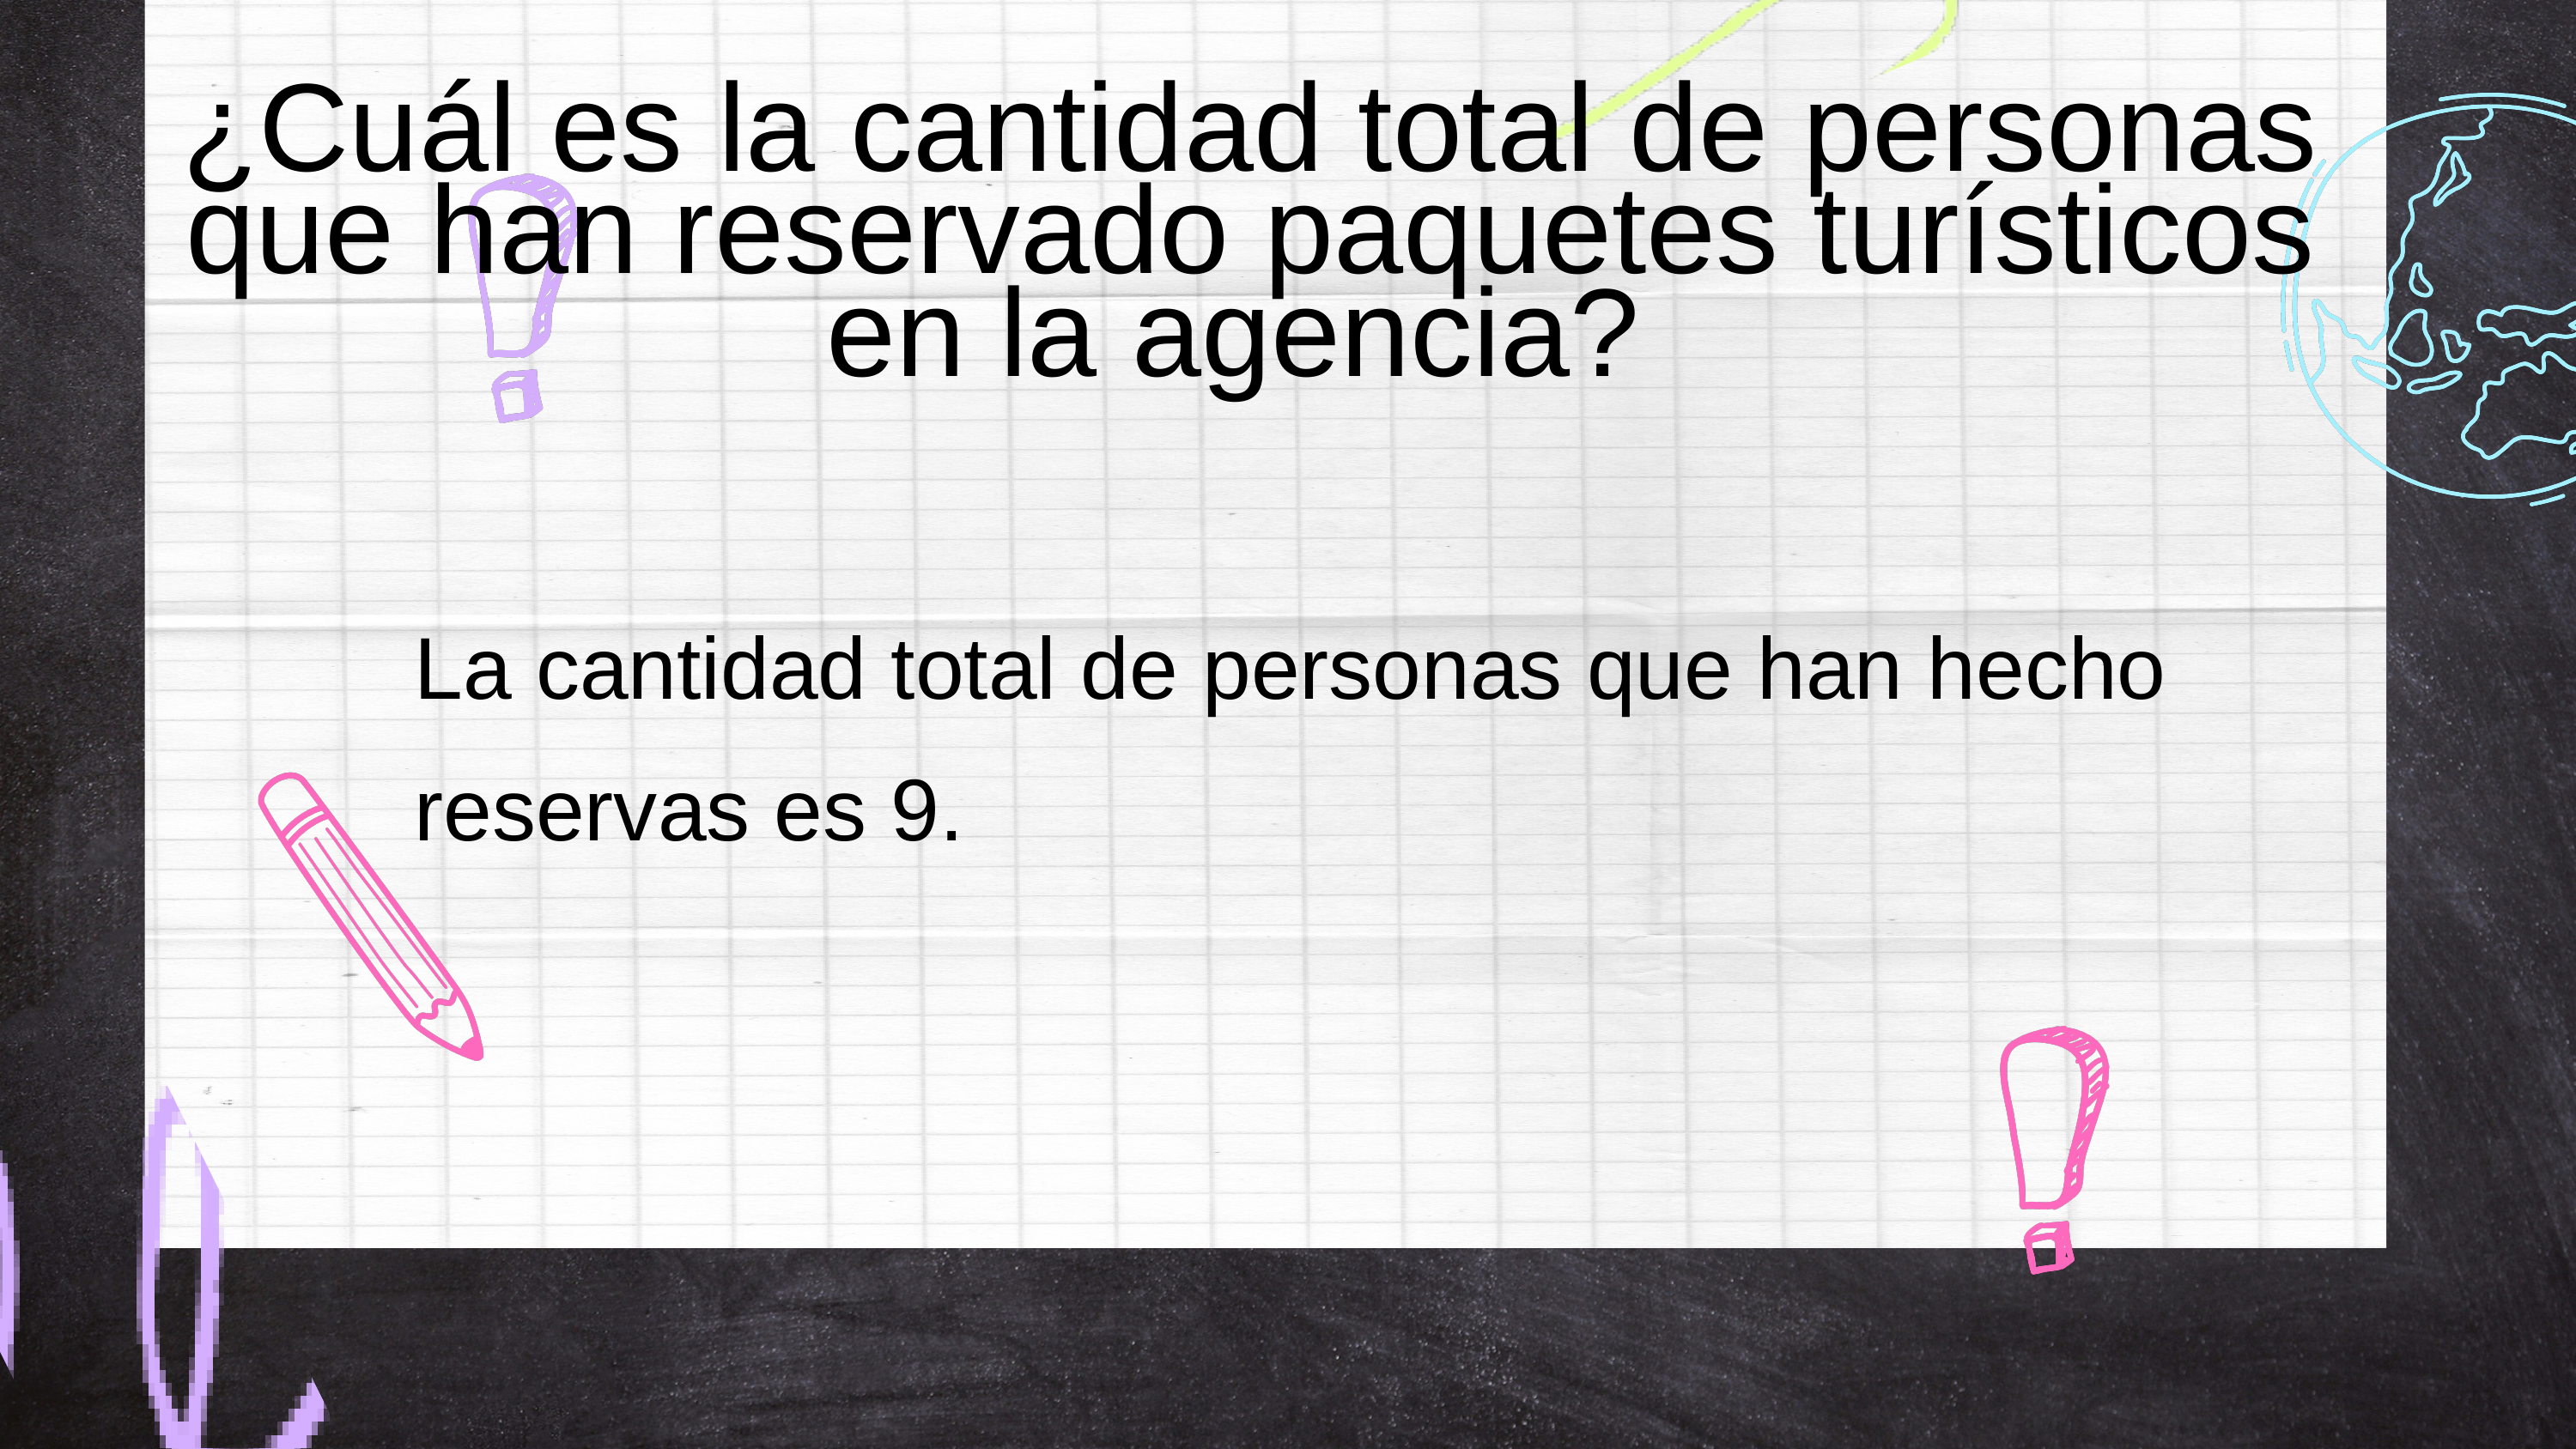

¿Cuál es la cantidad total de personas que han reservado paquetes turísticos en la agencia?

La cantidad total de personas que han hecho reservas es 9.